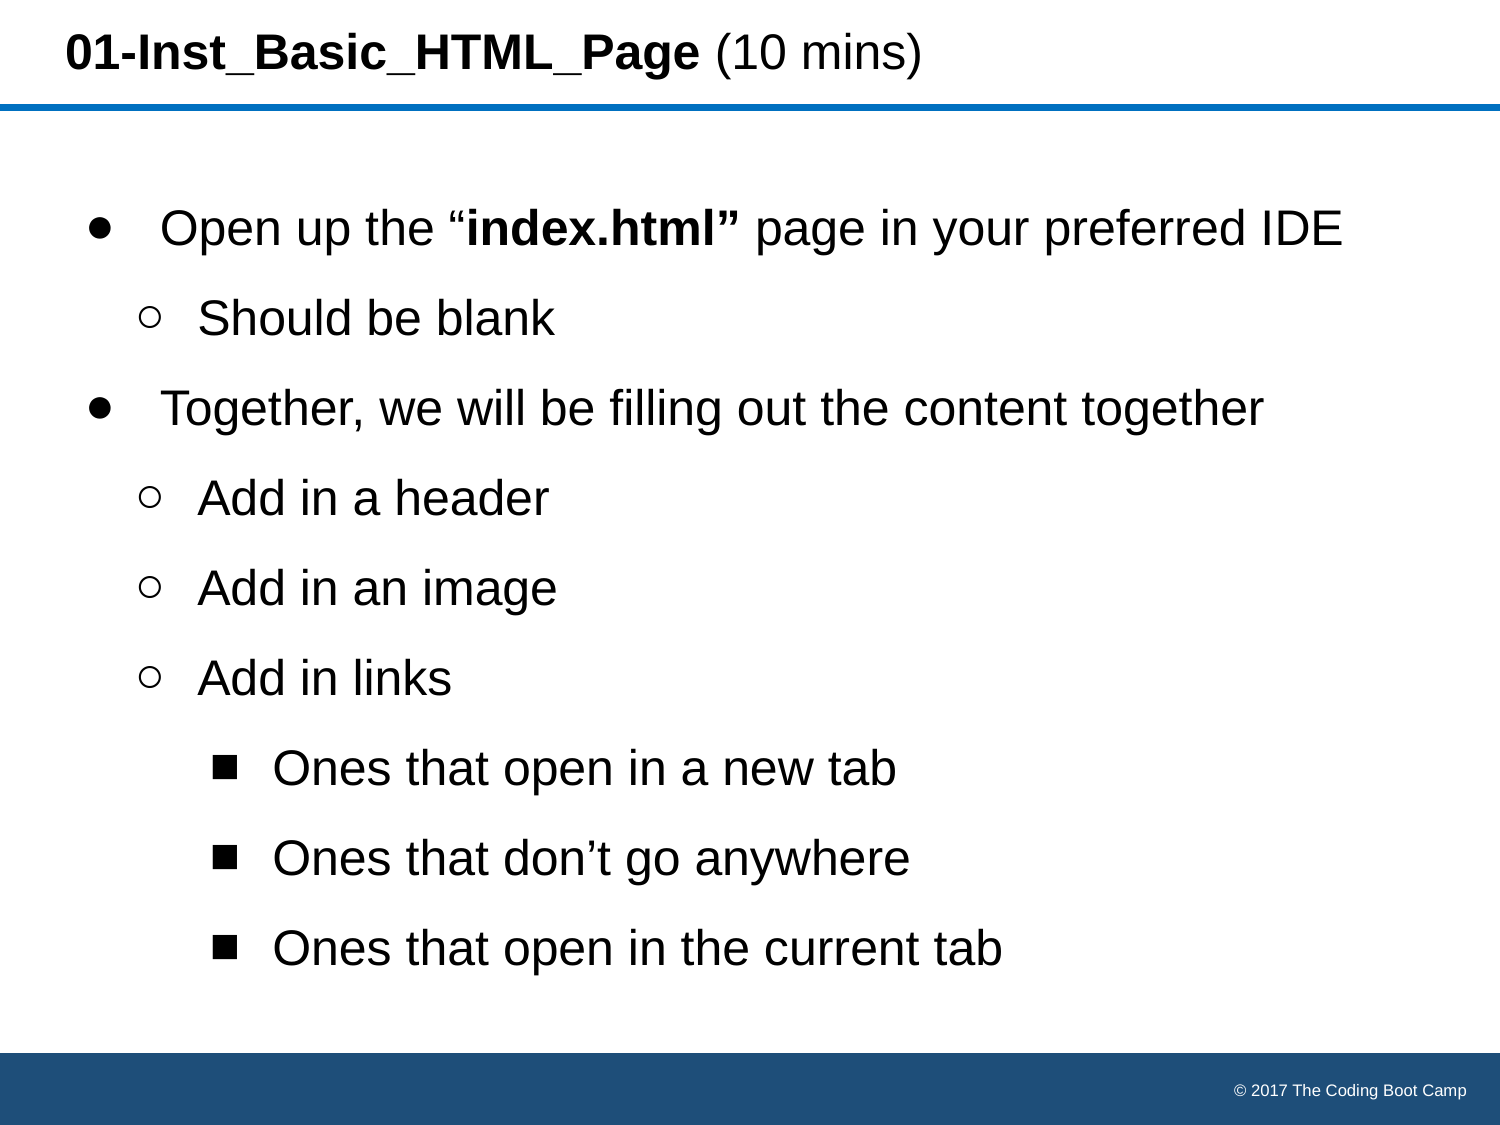

# 01-Inst_Basic_HTML_Page (10 mins)
Open up the “index.html” page in your preferred IDE
Should be blank
Together, we will be filling out the content together
Add in a header
Add in an image
Add in links
Ones that open in a new tab
Ones that don’t go anywhere
Ones that open in the current tab